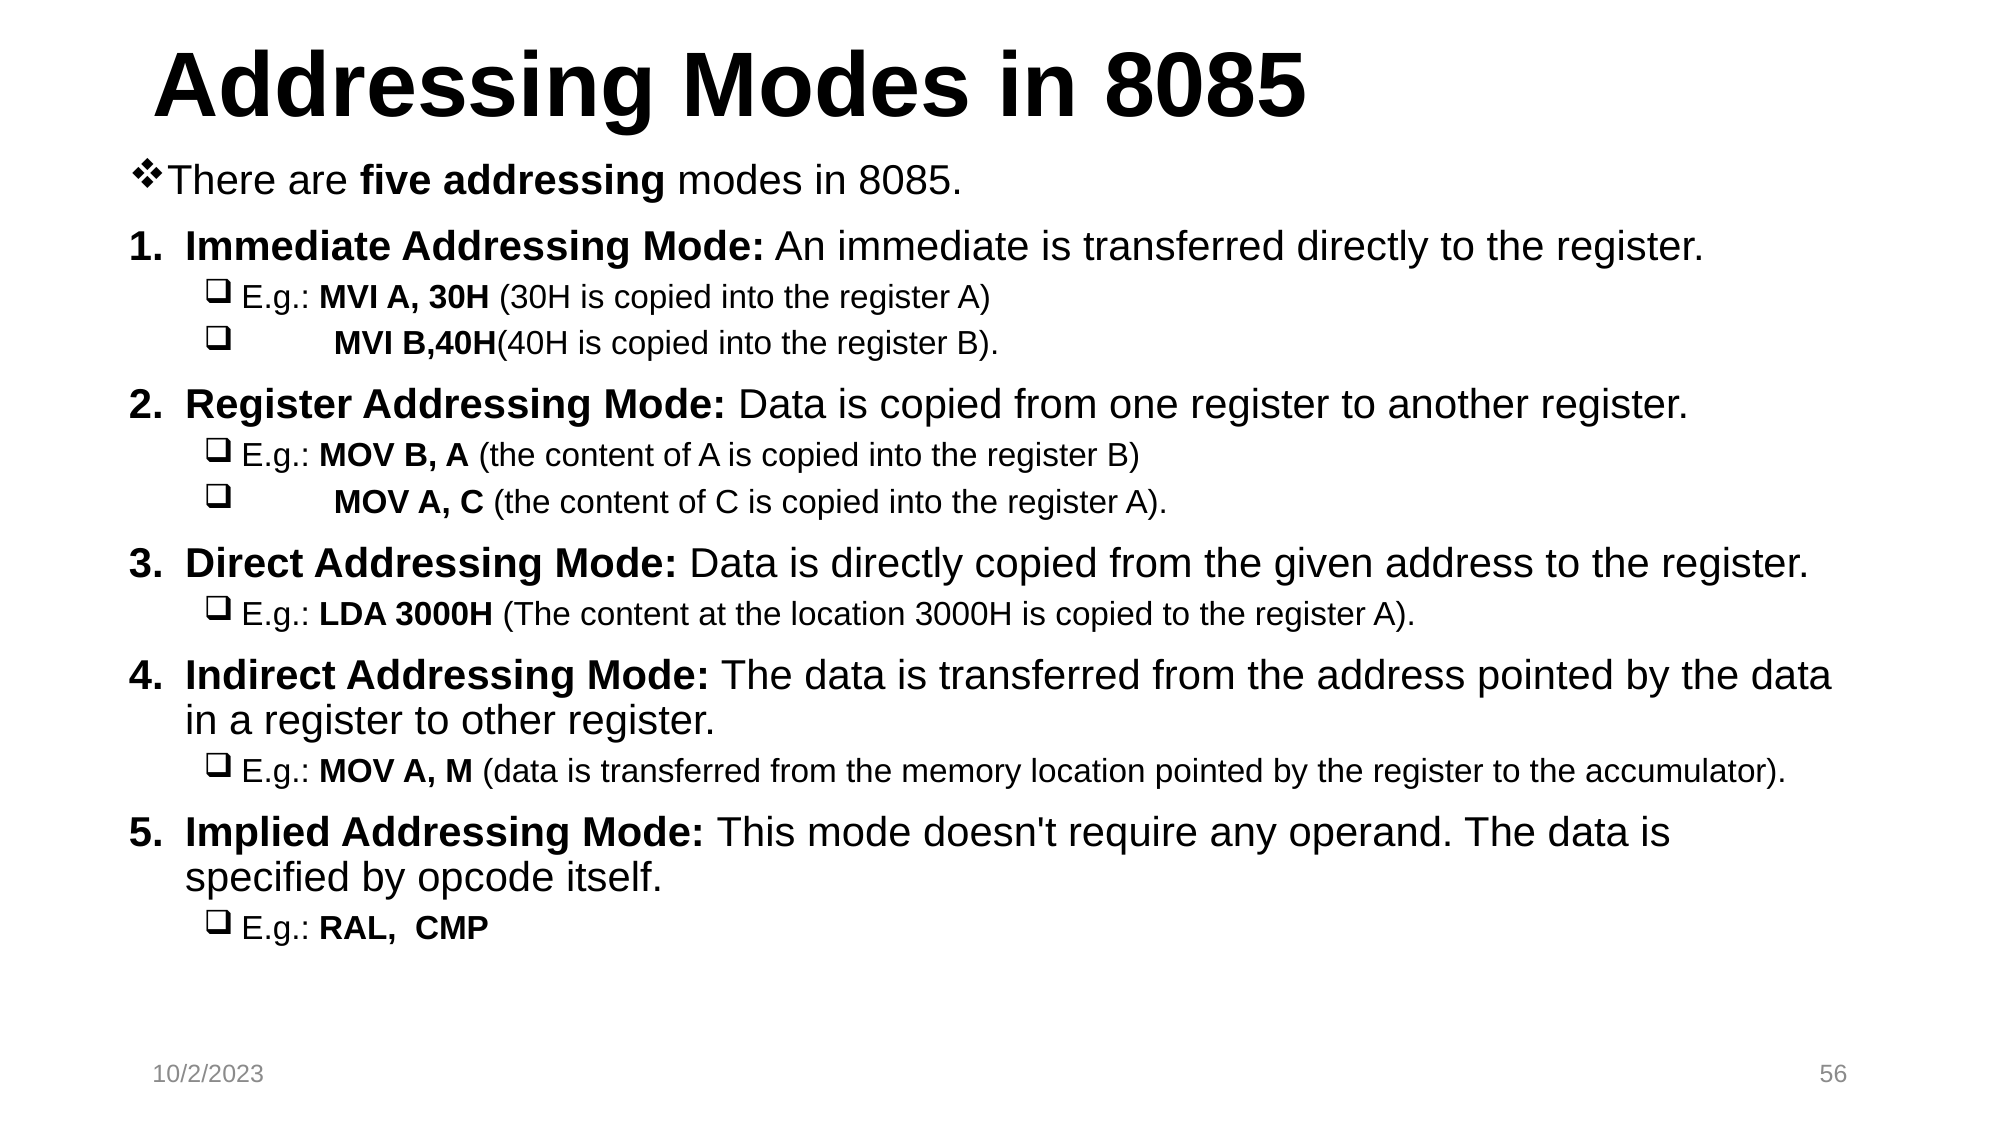

# Addressing Modes in 8085
There are five addressing modes in 8085.
Immediate Addressing Mode: An immediate is transferred directly to the register.
E.g.: MVI A, 30H (30H is copied into the register A)
          MVI B,40H(40H is copied into the register B).
Register Addressing Mode: Data is copied from one register to another register.
E.g.: MOV B, A (the content of A is copied into the register B)
          MOV A, C (the content of C is copied into the register A).
Direct Addressing Mode: Data is directly copied from the given address to the register.
E.g.: LDA 3000H (The content at the location 3000H is copied to the register A).
Indirect Addressing Mode: The data is transferred from the address pointed by the data in a register to other register.
E.g.: MOV A, M (data is transferred from the memory location pointed by the register to the accumulator).
Implied Addressing Mode: This mode doesn't require any operand. The data is specified by opcode itself.
E.g.: RAL,  CMP
10/2/2023
56